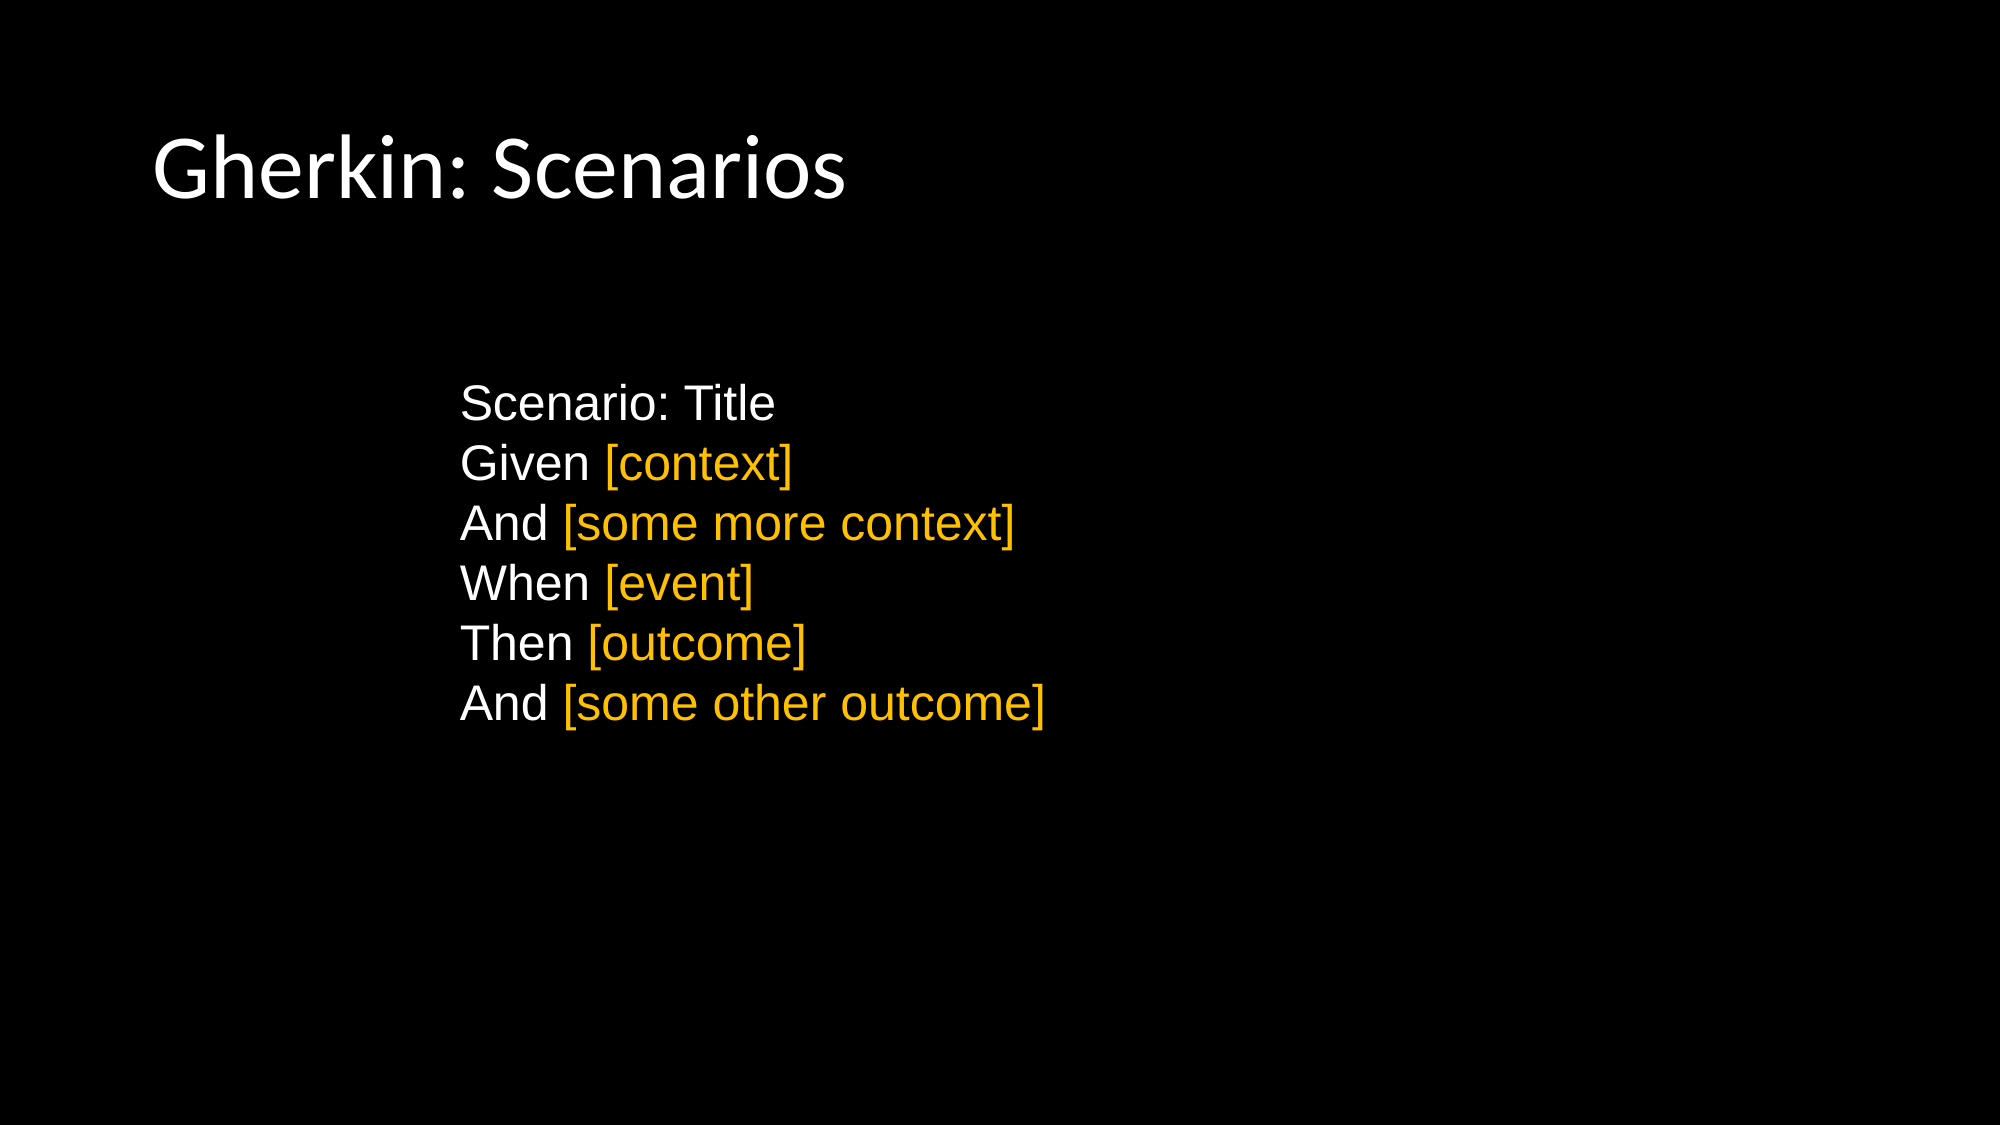

# Gherkin: Scenarios
Scenario: Title 
Given [context] 
And [some more context] 
When [event] 
Then [outcome] 
And [some other outcome]